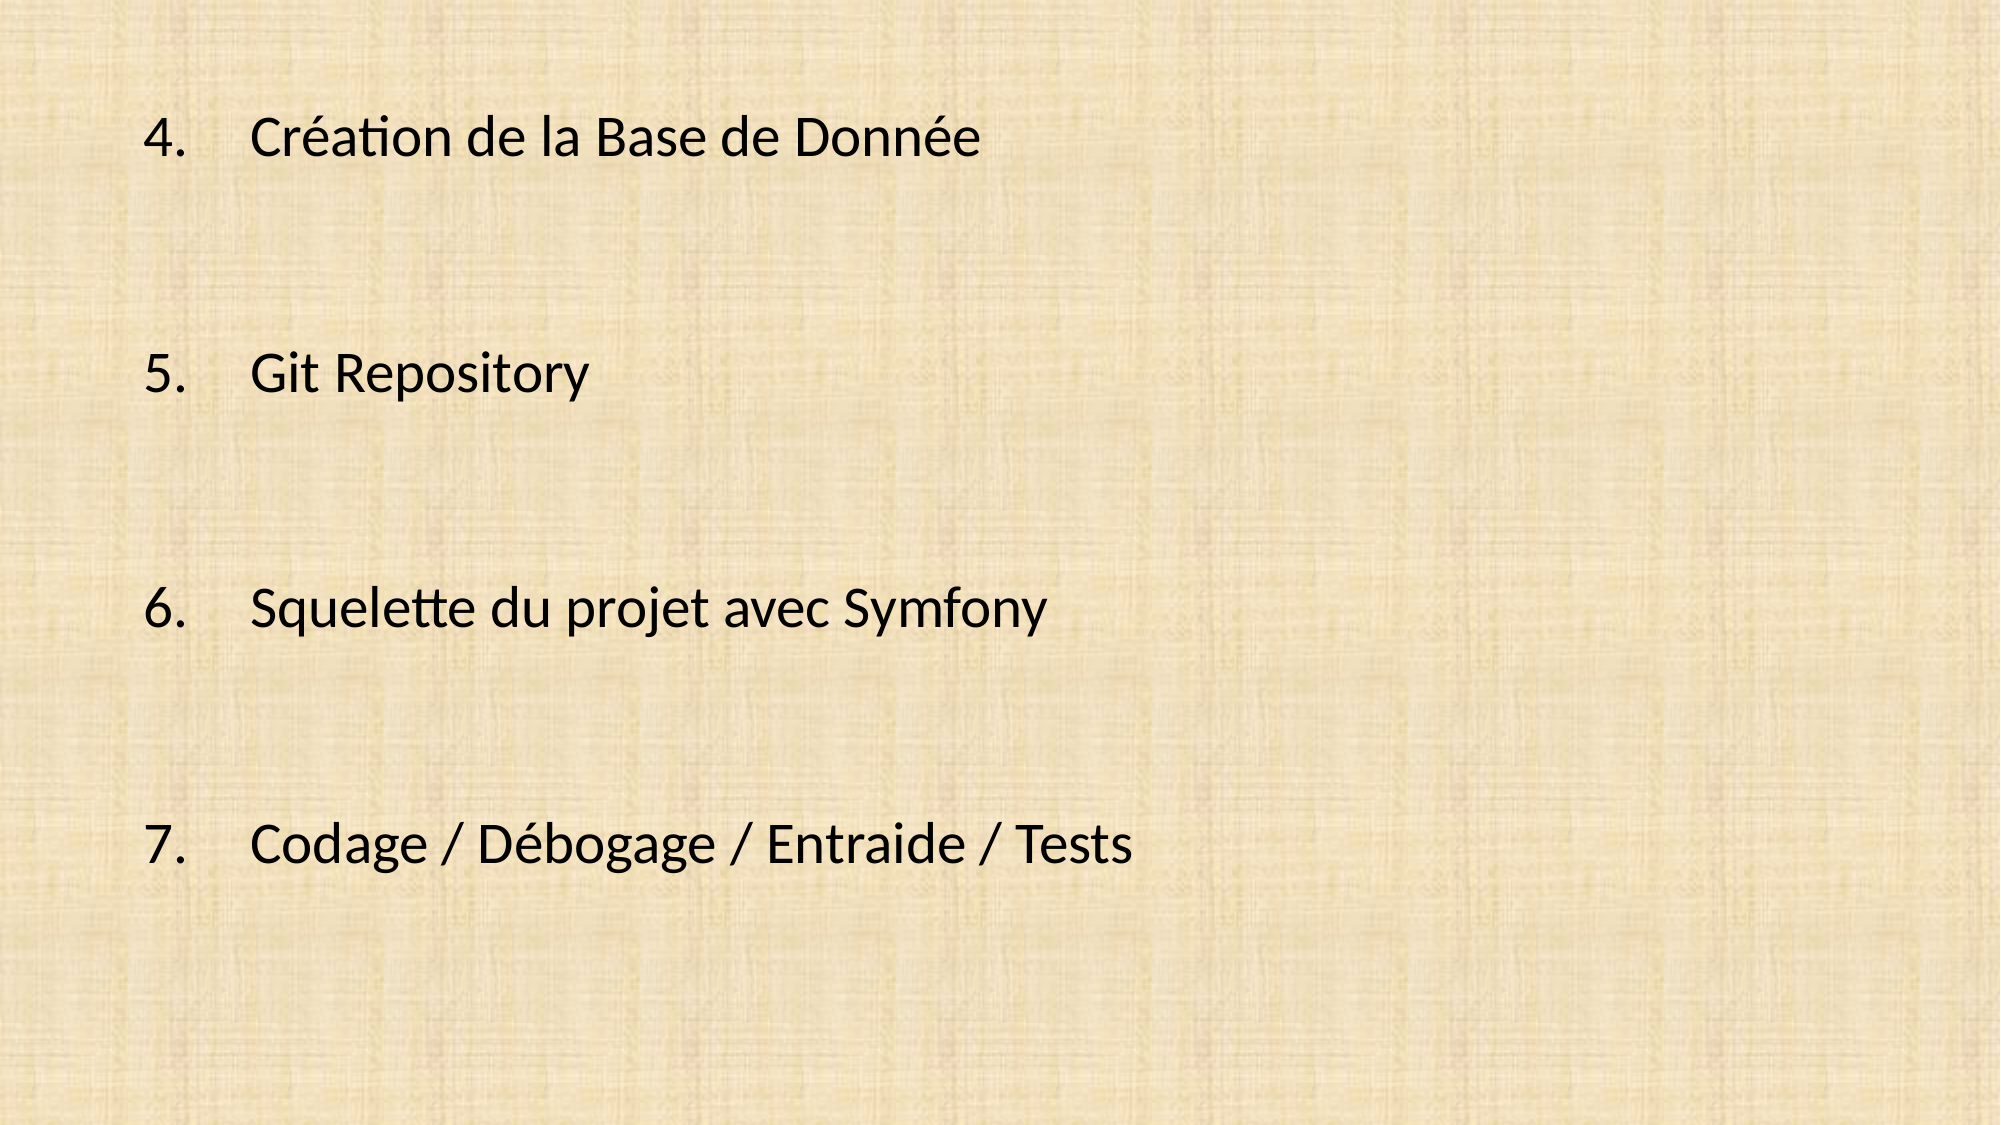

4.	Création de la Base de Donnée

5.	Git Repository

6.	Squelette du projet avec Symfony

7.	Codage / Débogage / Entraide / Tests